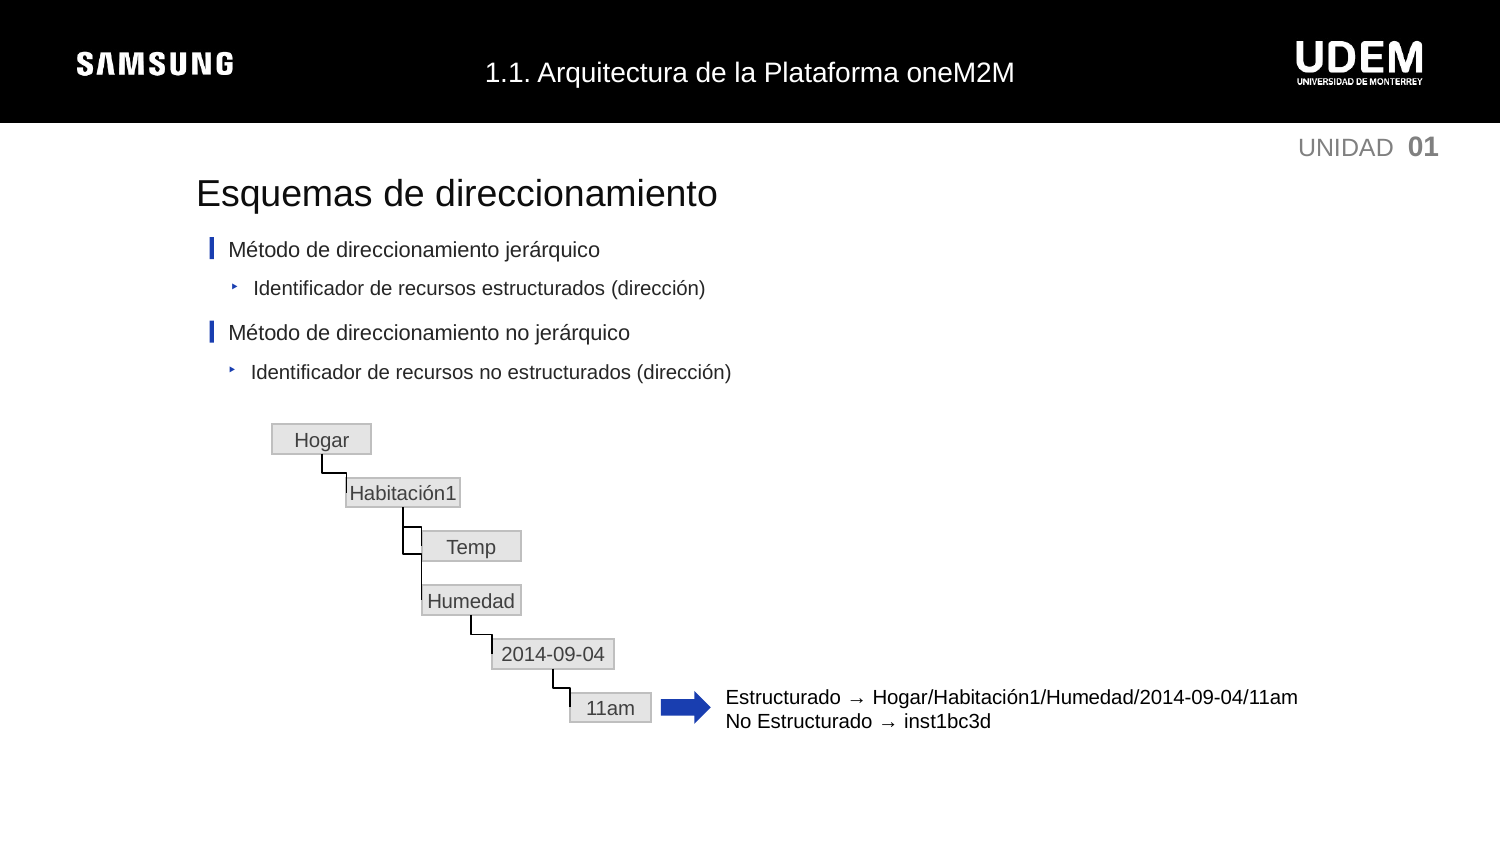

1.1. Arquitectura de la Plataforma oneM2M
UNIDAD  01
Esquemas de direccionamiento
Método de direccionamiento jerárquico

Identificador de recursos estructurados (dirección)
Método de direccionamiento no jerárquico

Identificador de recursos no estructurados (dirección)
Hogar
Habitación1
Temp
Humedad
2014-09-04
11am
Estructurado → Hogar/Habitación1/Humedad/2014-09-04/11am
No Estructurado → inst1bc3d